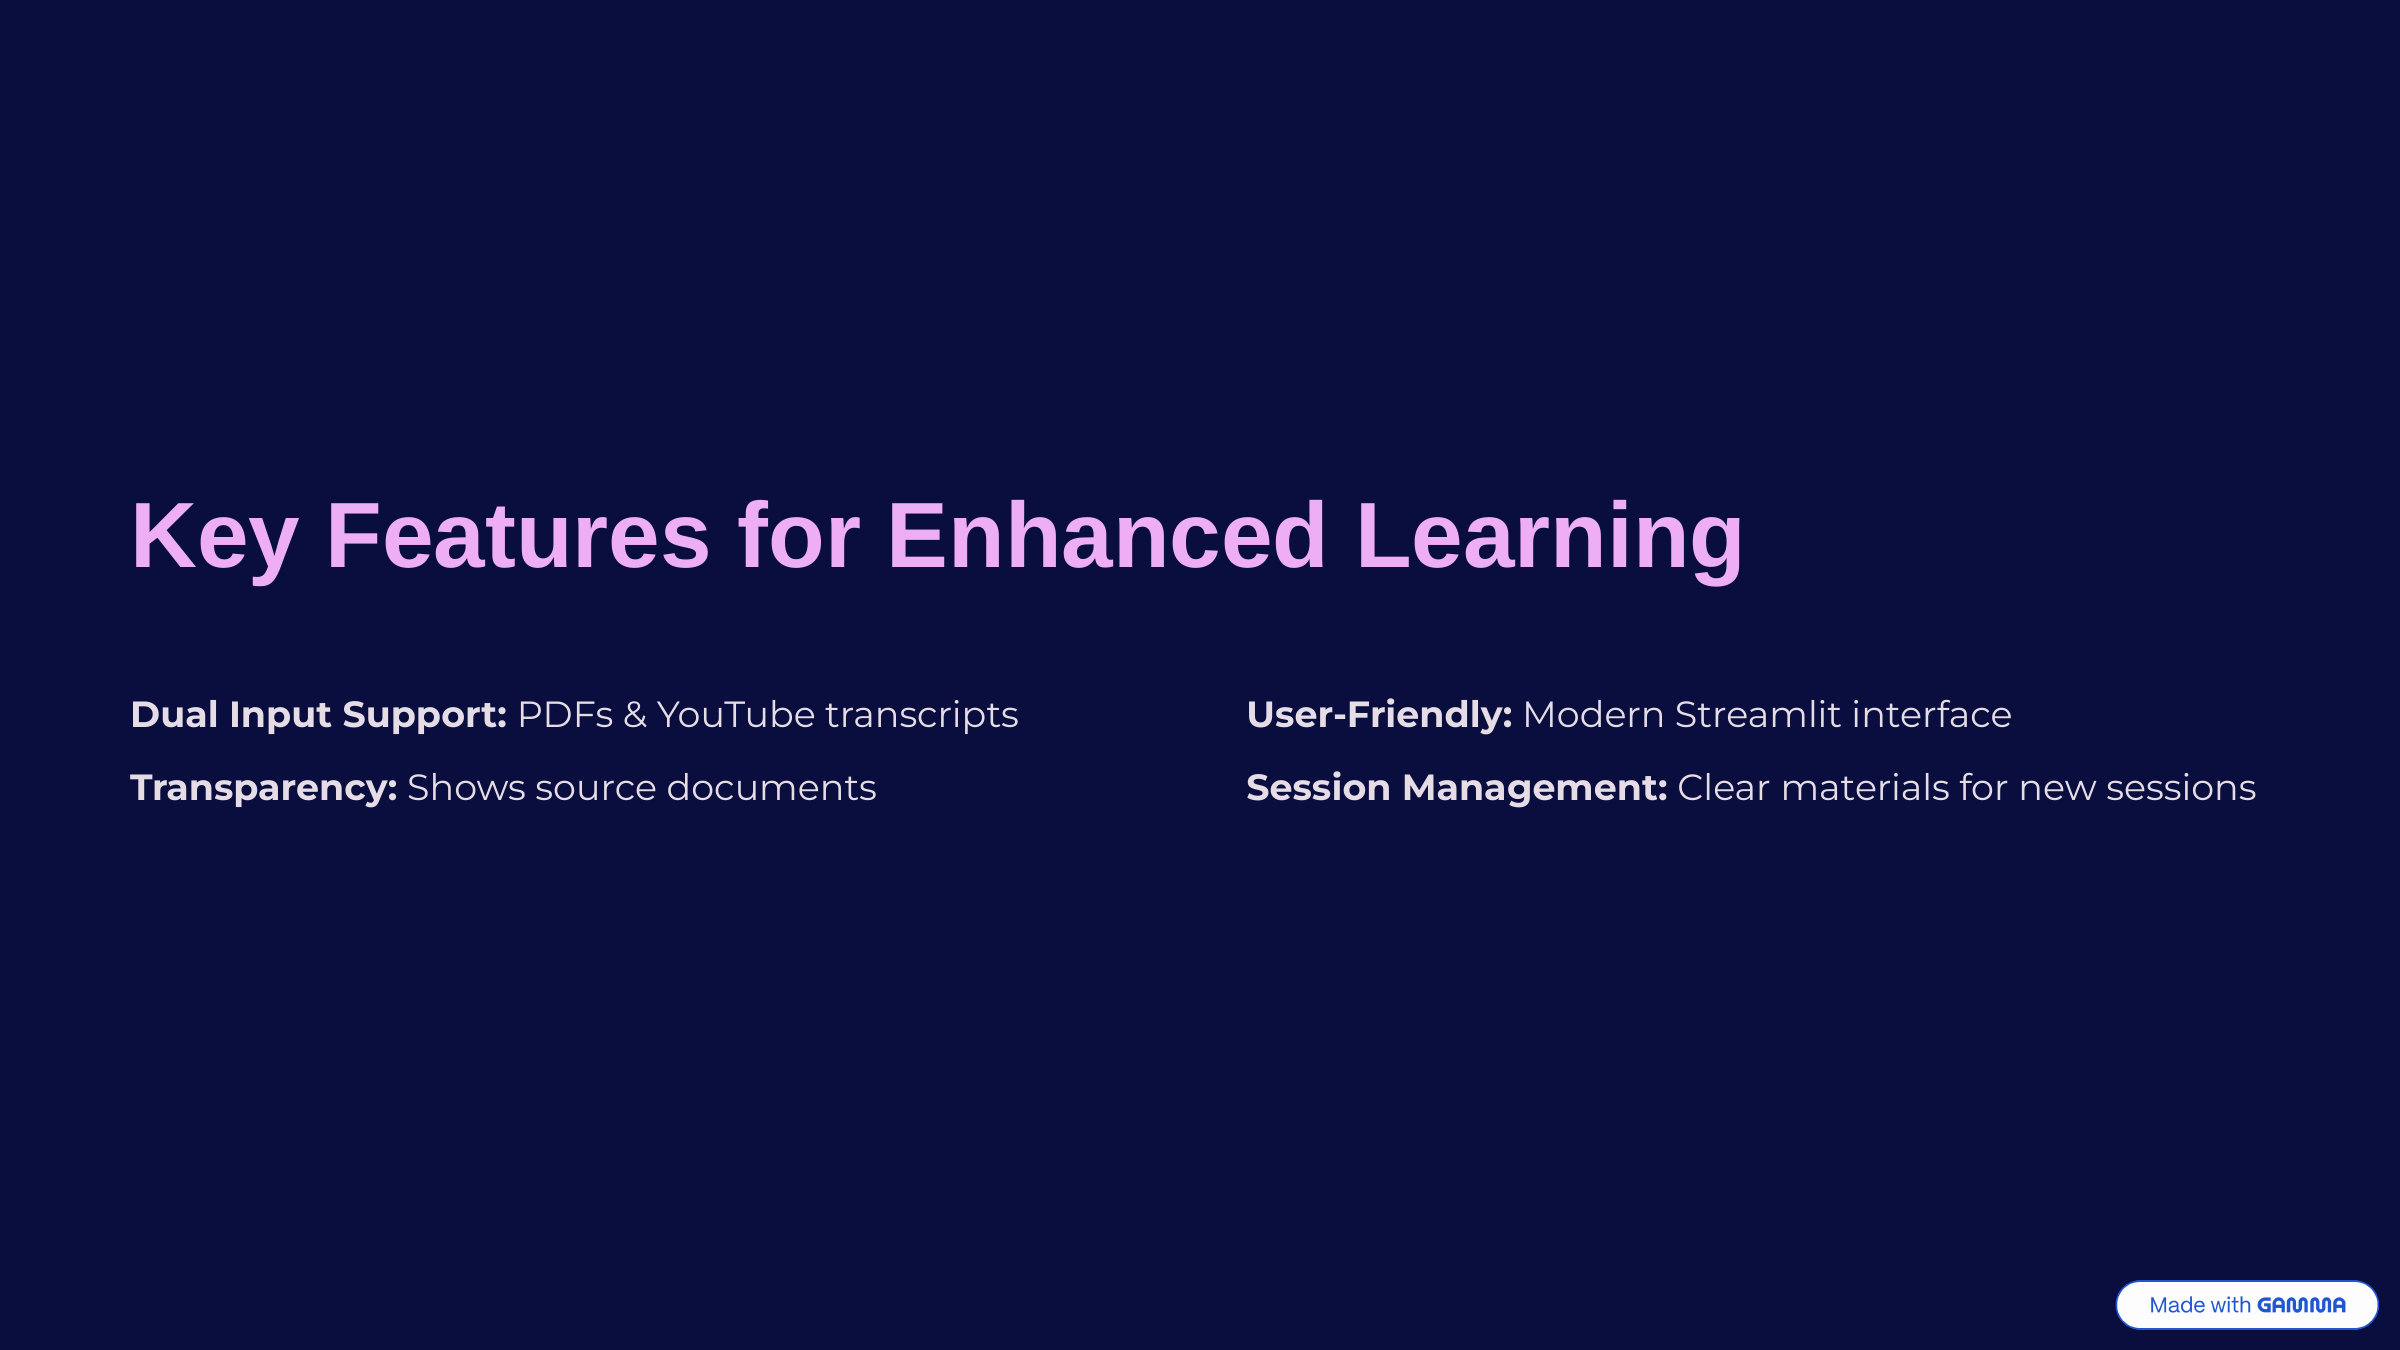

Key Features for Enhanced Learning
Dual Input Support: PDFs & YouTube transcripts
User-Friendly: Modern Streamlit interface
Transparency: Shows source documents
Session Management: Clear materials for new sessions